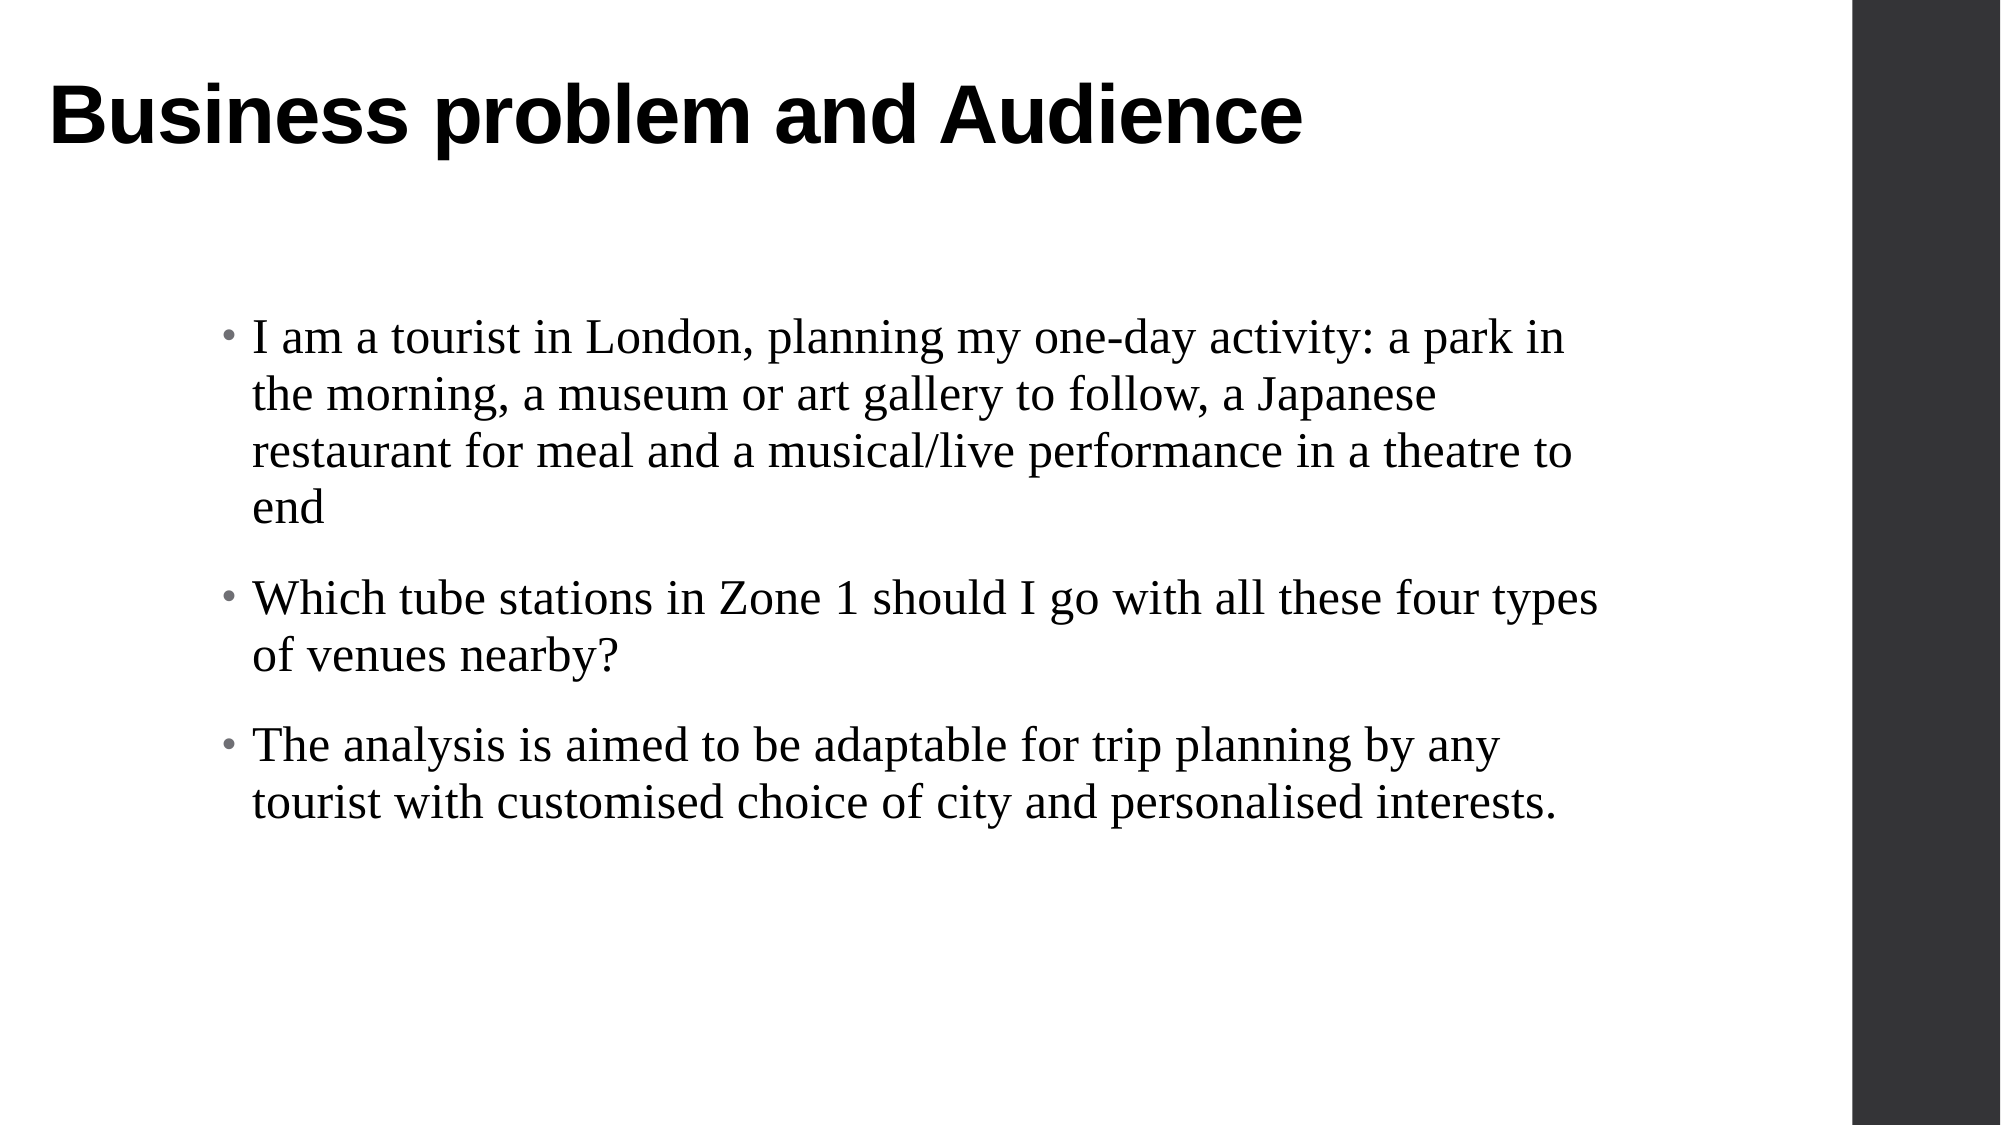

# Business problem and Audience
I am a tourist in London, planning my one-day activity: a park in the morning, a museum or art gallery to follow, a Japanese restaurant for meal and a musical/live performance in a theatre to end
Which tube stations in Zone 1 should I go with all these four types of venues nearby?
The analysis is aimed to be adaptable for trip planning by any tourist with customised choice of city and personalised interests.